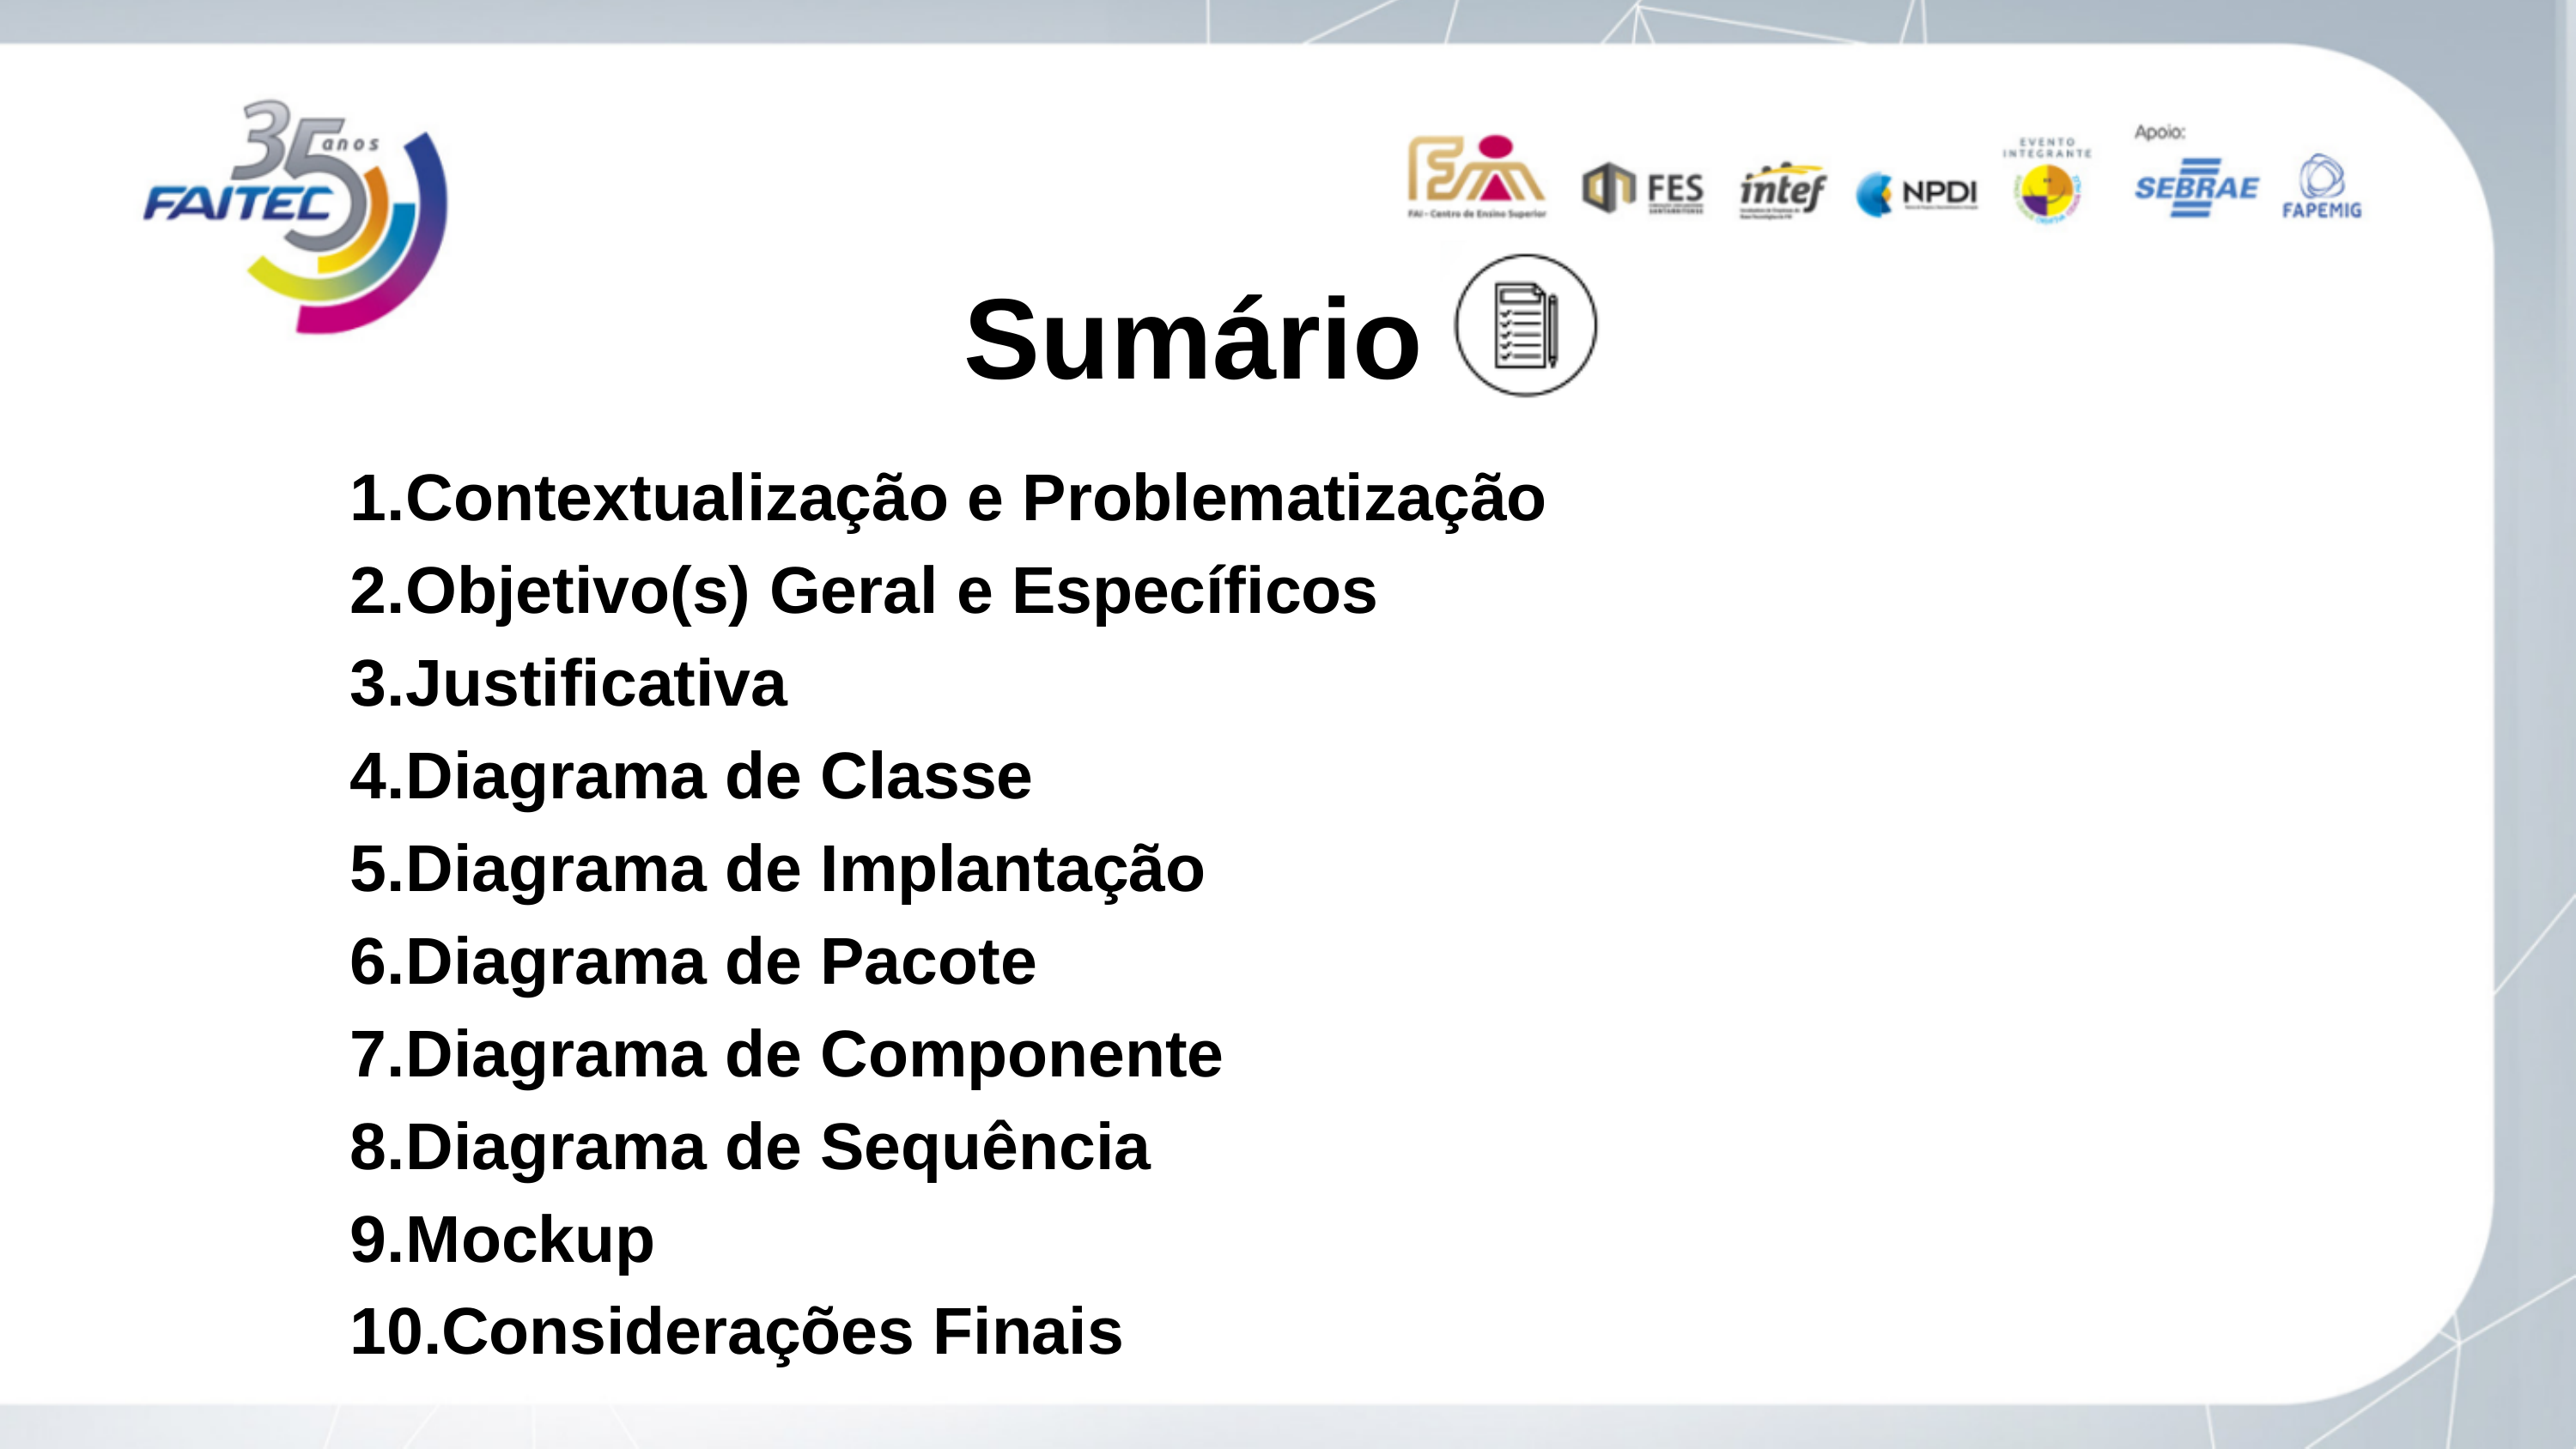

Sumário

Contextualização e Problematização
Objetivo(s) Geral e Específicos
Justificativa
Diagrama de Classe
Diagrama de Implantação
Diagrama de Pacote
Diagrama de Componente
Diagrama de Sequência
Mockup
Considerações Finais